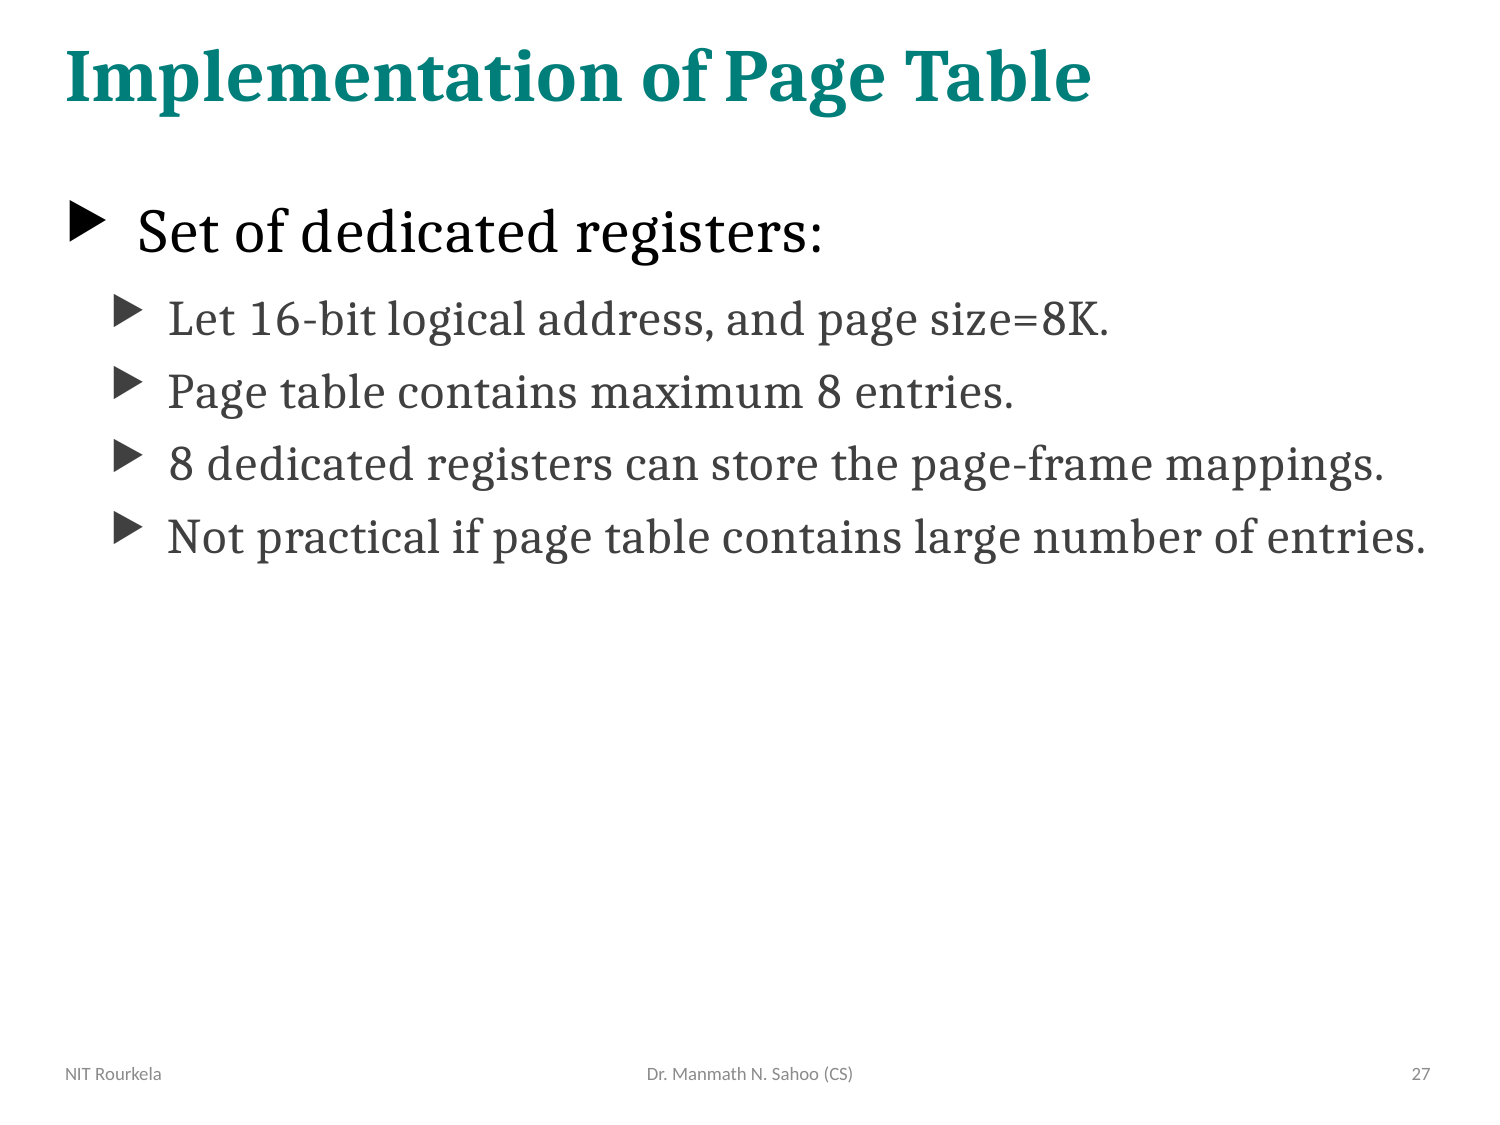

# Implementation of Page Table
Set of dedicated registers:
Let 16-bit logical address, and page size=8K.
Page table contains maximum 8 entries.
8 dedicated registers can store the page-frame mappings.
Not practical if page table contains large number of entries.
NIT Rourkela
Dr. Manmath N. Sahoo (CS)
27